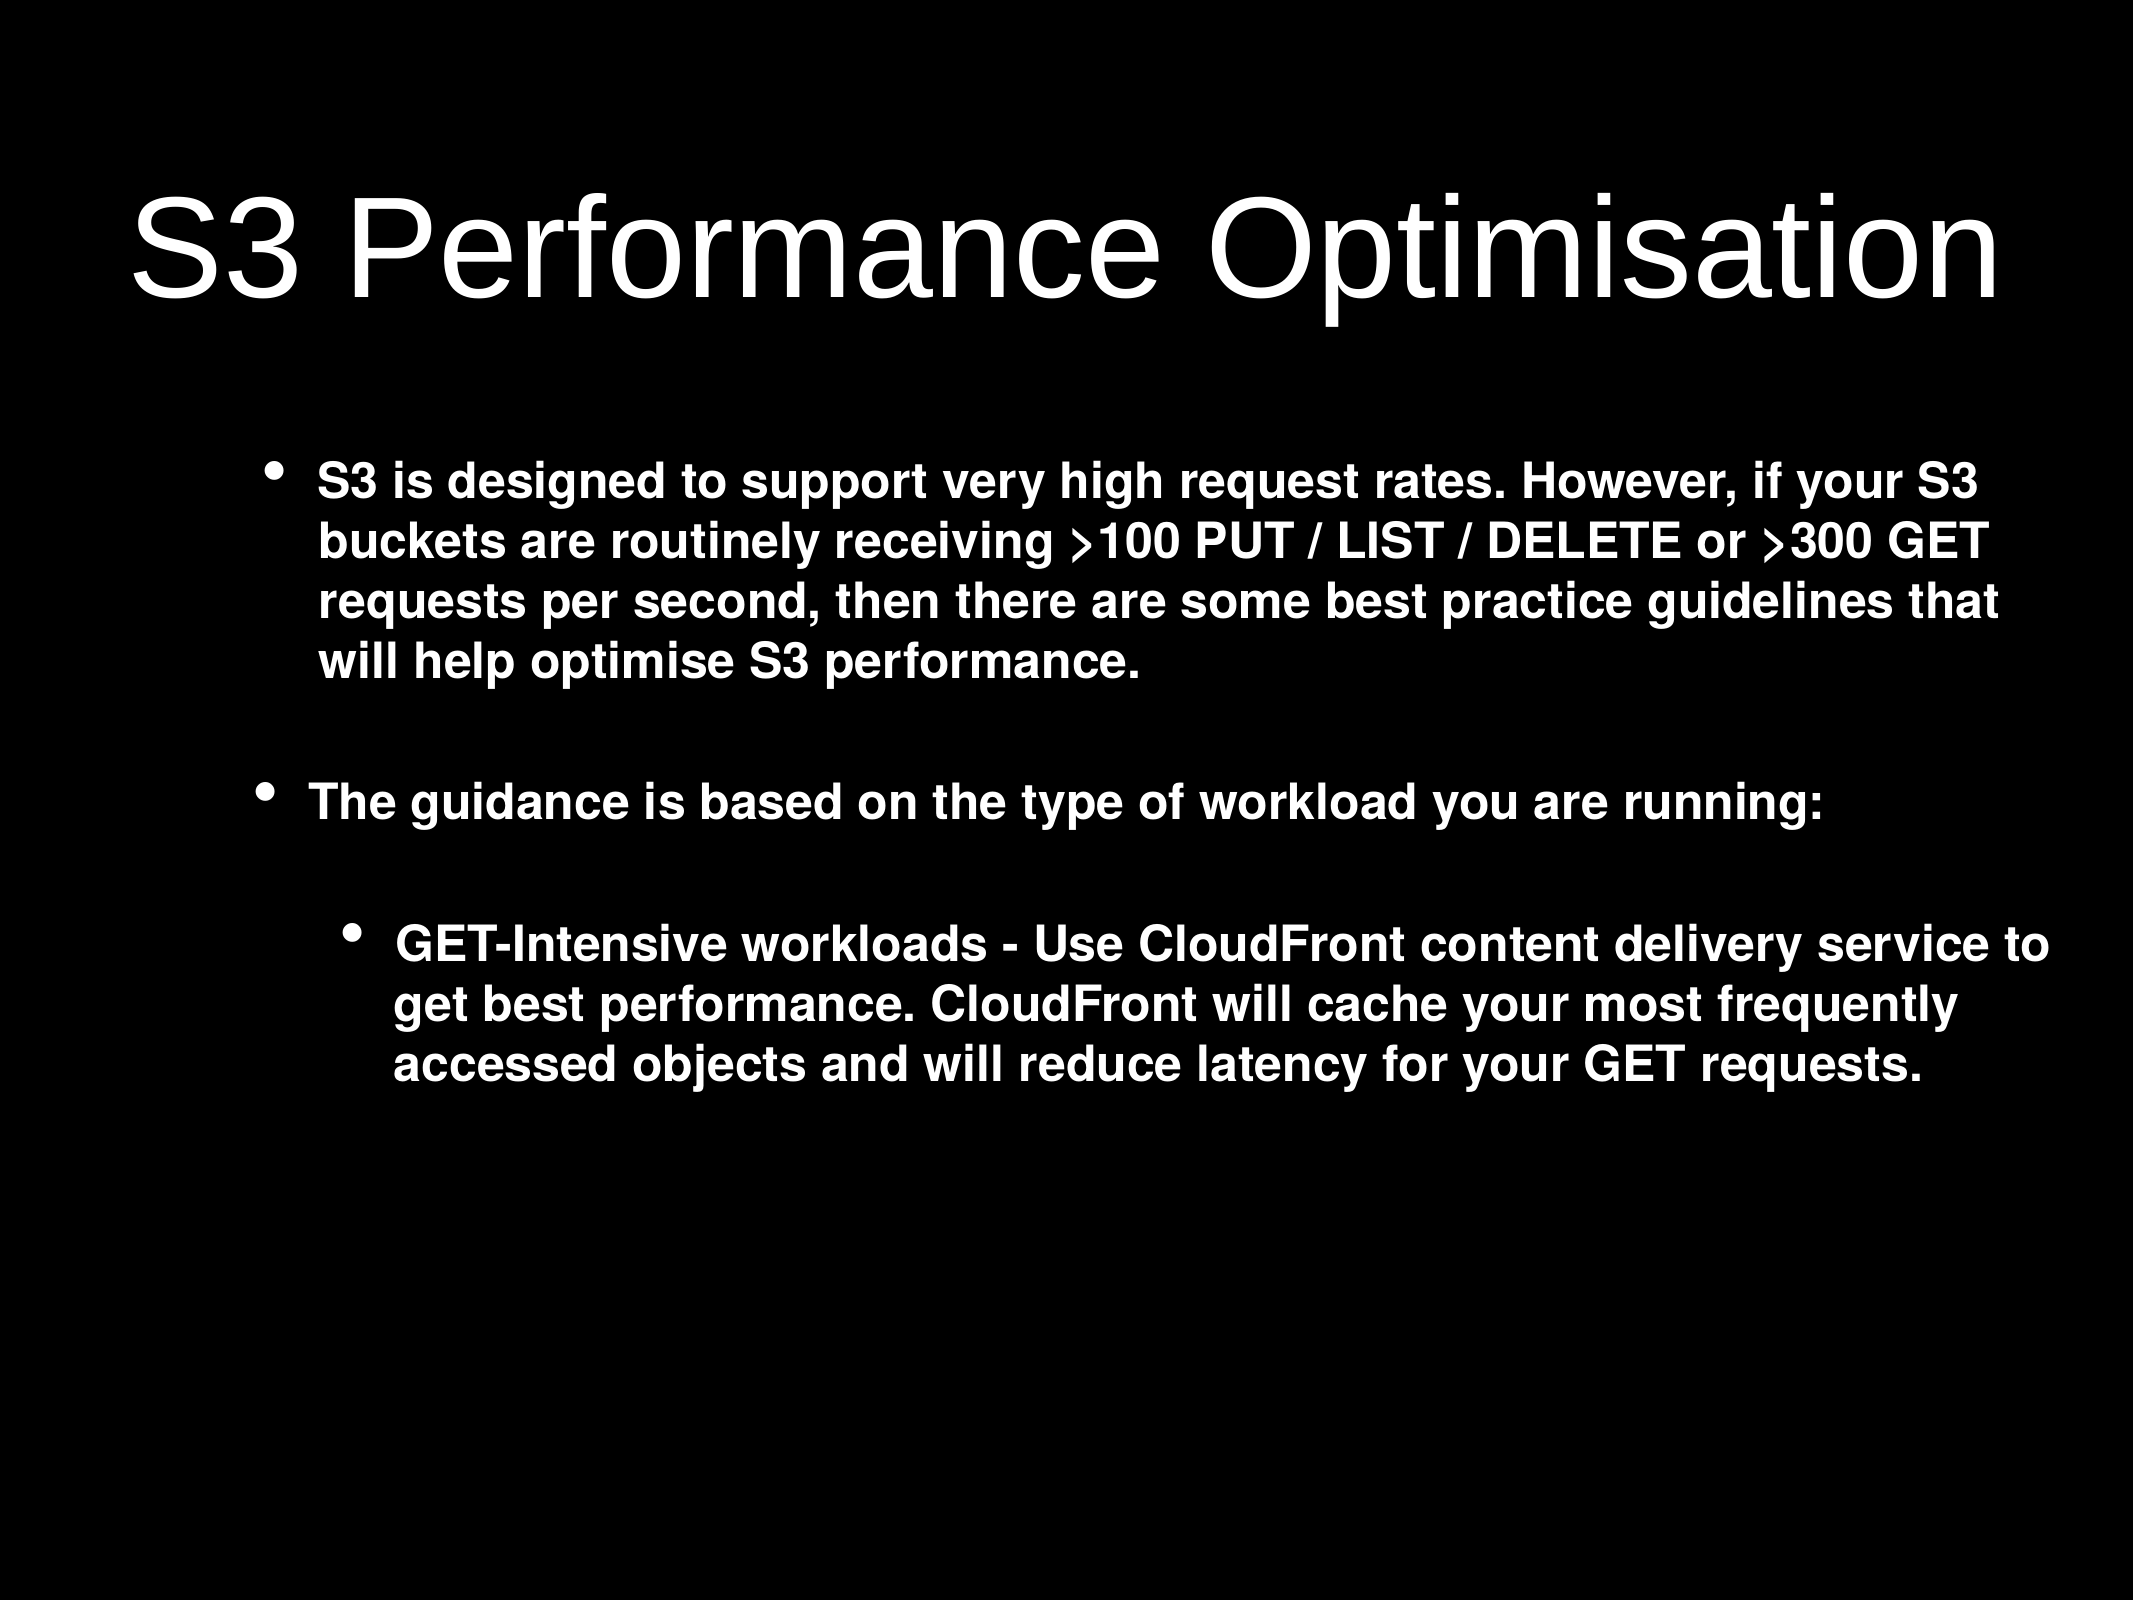

S3 Performance Optimisation
S3 is designed to support very high request rates. However, if your S3
    buckets are routinely receiving >100 PUT / LIST / DELETE or >300 GET
    requests per second, then there are some best practice guidelines that
    will help optimise S3 performance.
The guidance is based on the type of workload you are running:
GET-Intensive workloads - Use CloudFront content delivery service to
         get best performance. CloudFront will cache your most frequently
         accessed objects and will reduce latency for your GET requests.